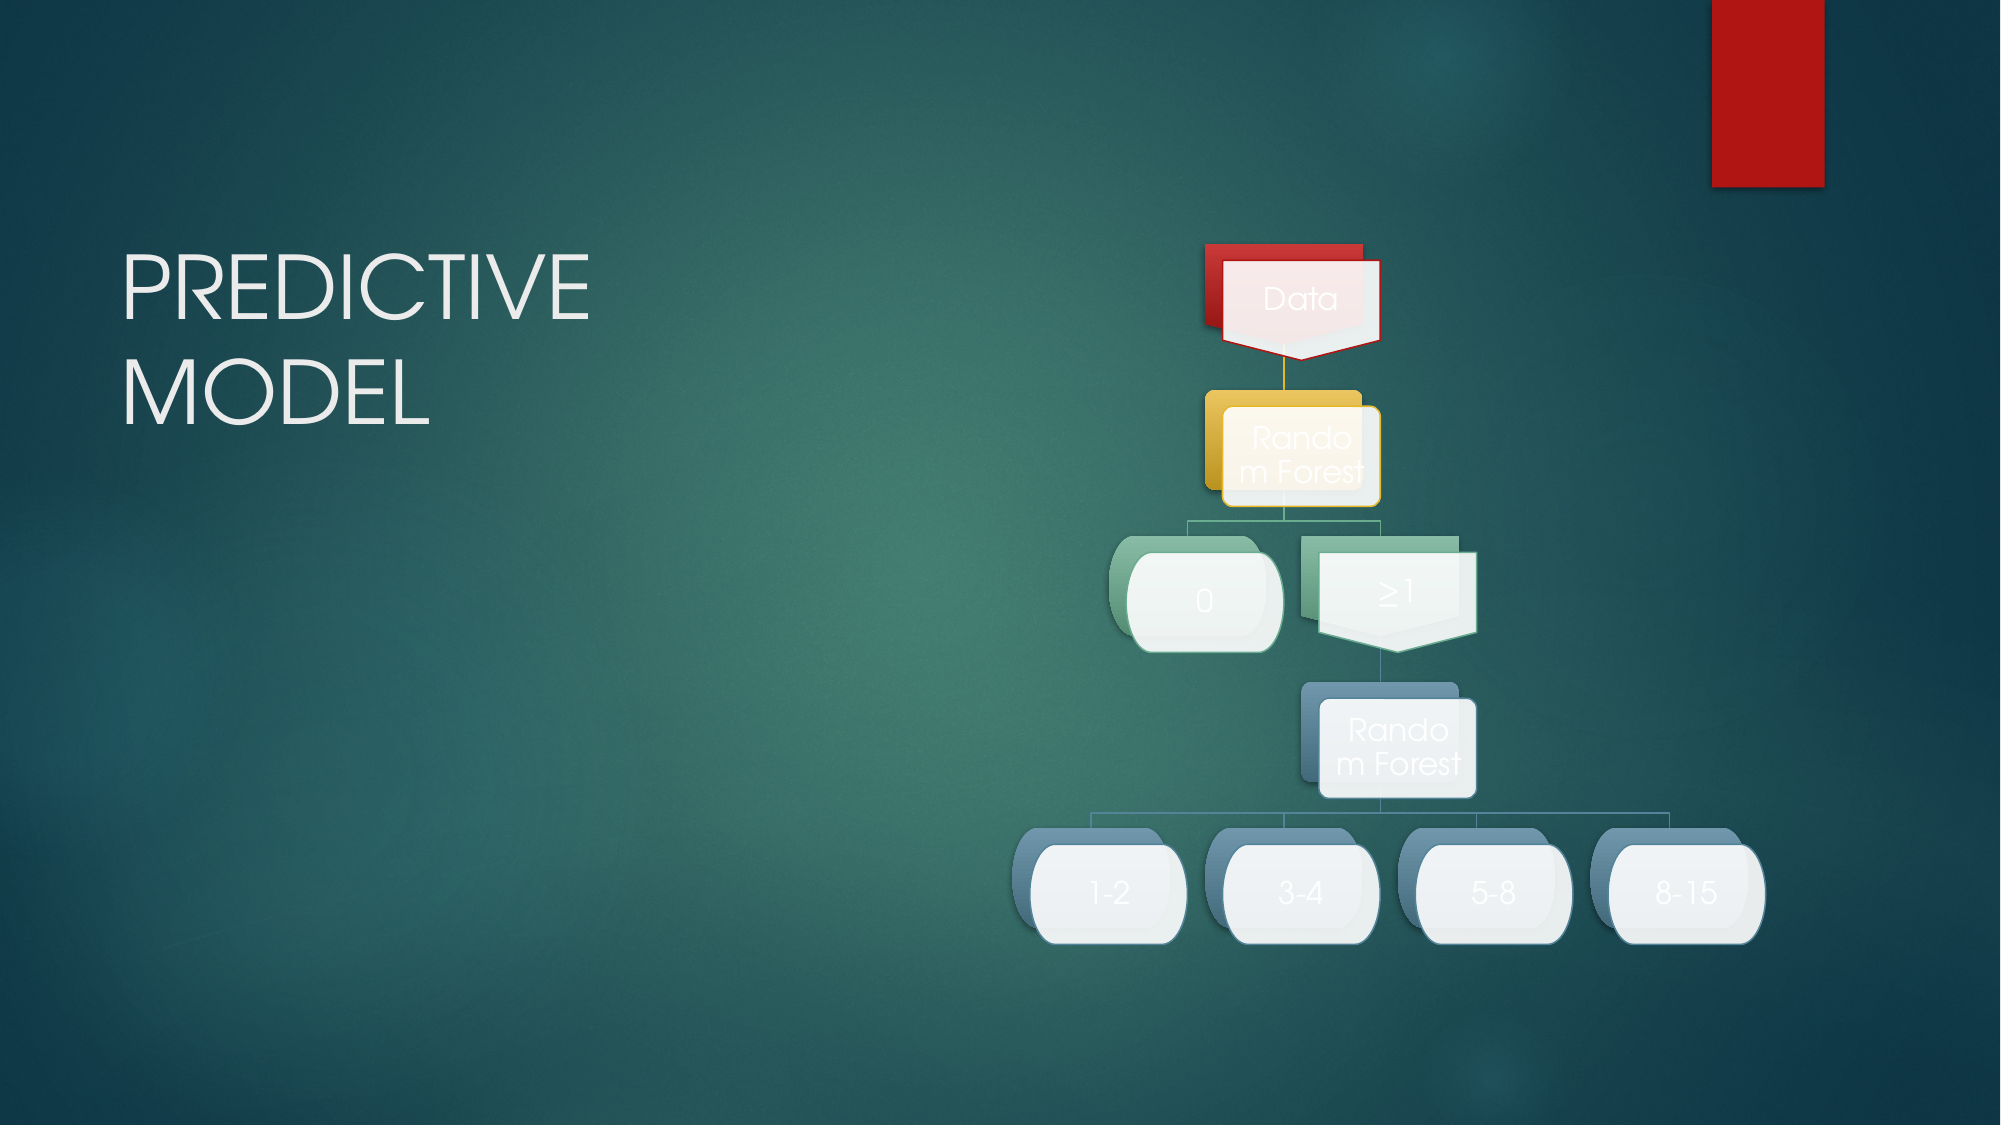

PREDICTIVE MODEL
Data
Random Forest
0
≥1
Random Forest
1-2
3-4
5-8
8-15